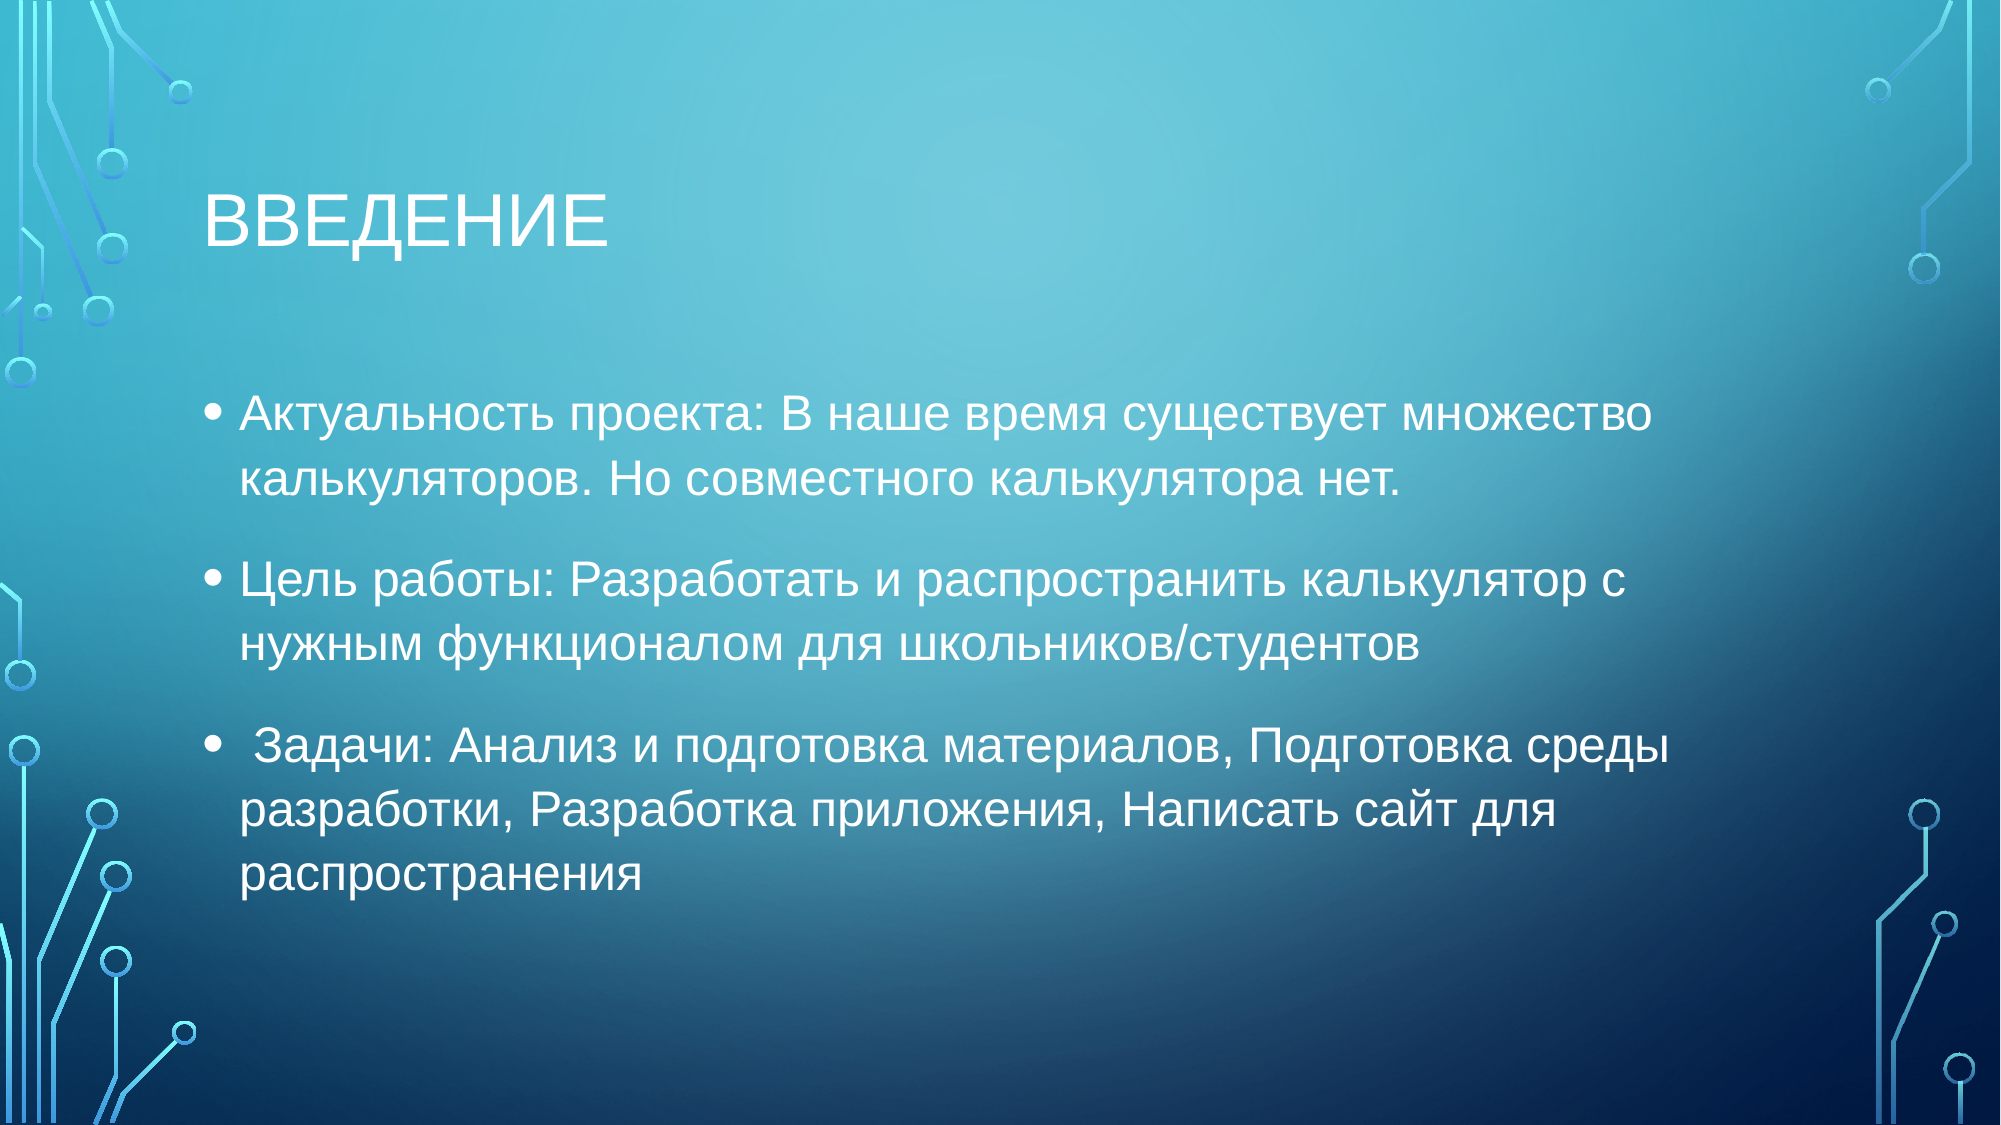

# Введение
Актуальность проекта: В наше время существует множество калькуляторов. Но совместного калькулятора нет.
Цель работы: Разработать и распространить калькулятор с нужным функционалом для школьников/студентов
 Задачи: Анализ и подготовка материалов, Подготовка среды разработки­, Разработка приложения, Написать сайт для распространения